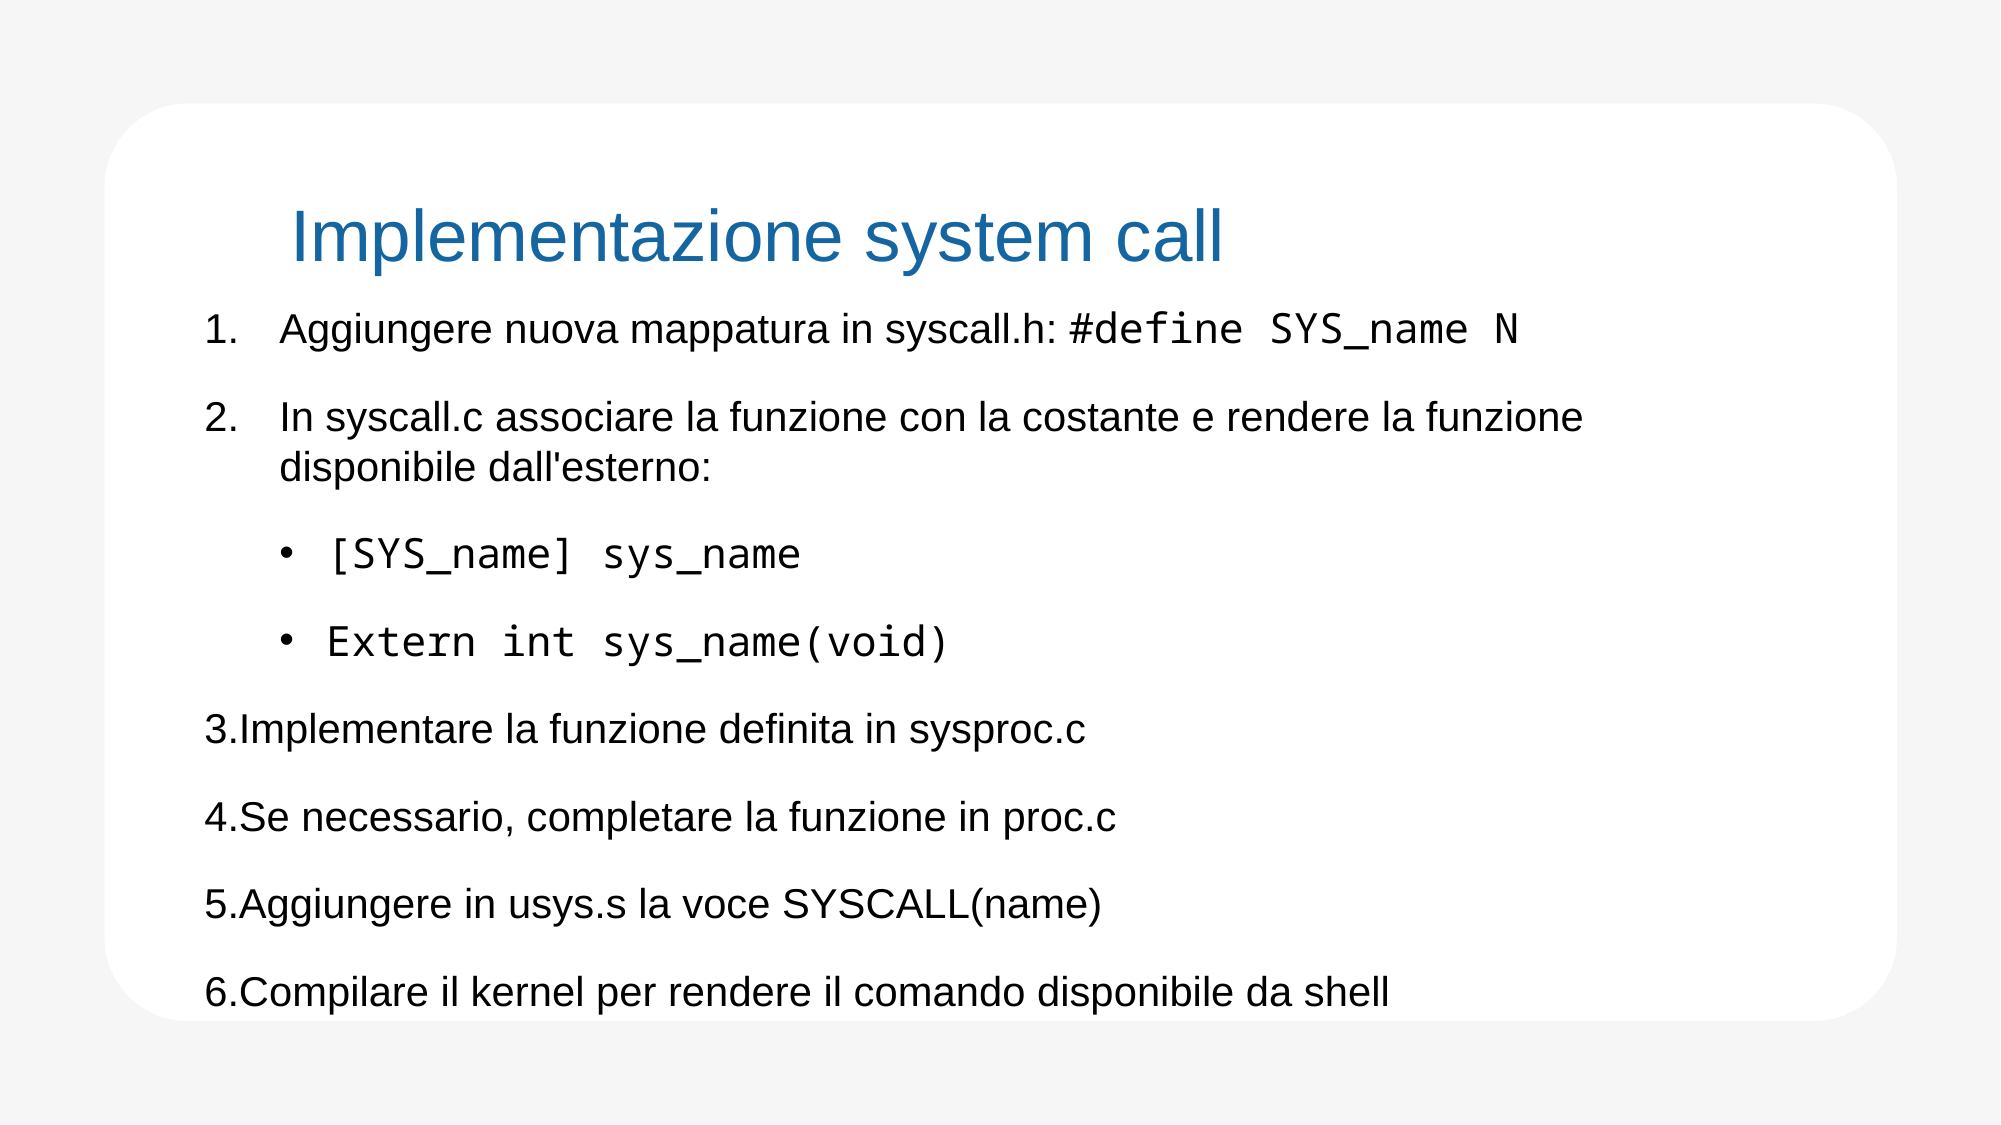

Implementazione system call
Aggiungere nuova mappatura in syscall.h: #define SYS_name N
In syscall.c associare la funzione con la costante e rendere la funzione disponibile dall'esterno:
[SYS_name] sys_name
Extern int sys_name(void)
Implementare la funzione definita in sysproc.c
Se necessario, completare la funzione in proc.c
Aggiungere in usys.s la voce SYSCALL(name)
Compilare il kernel per rendere il comando disponibile da shell